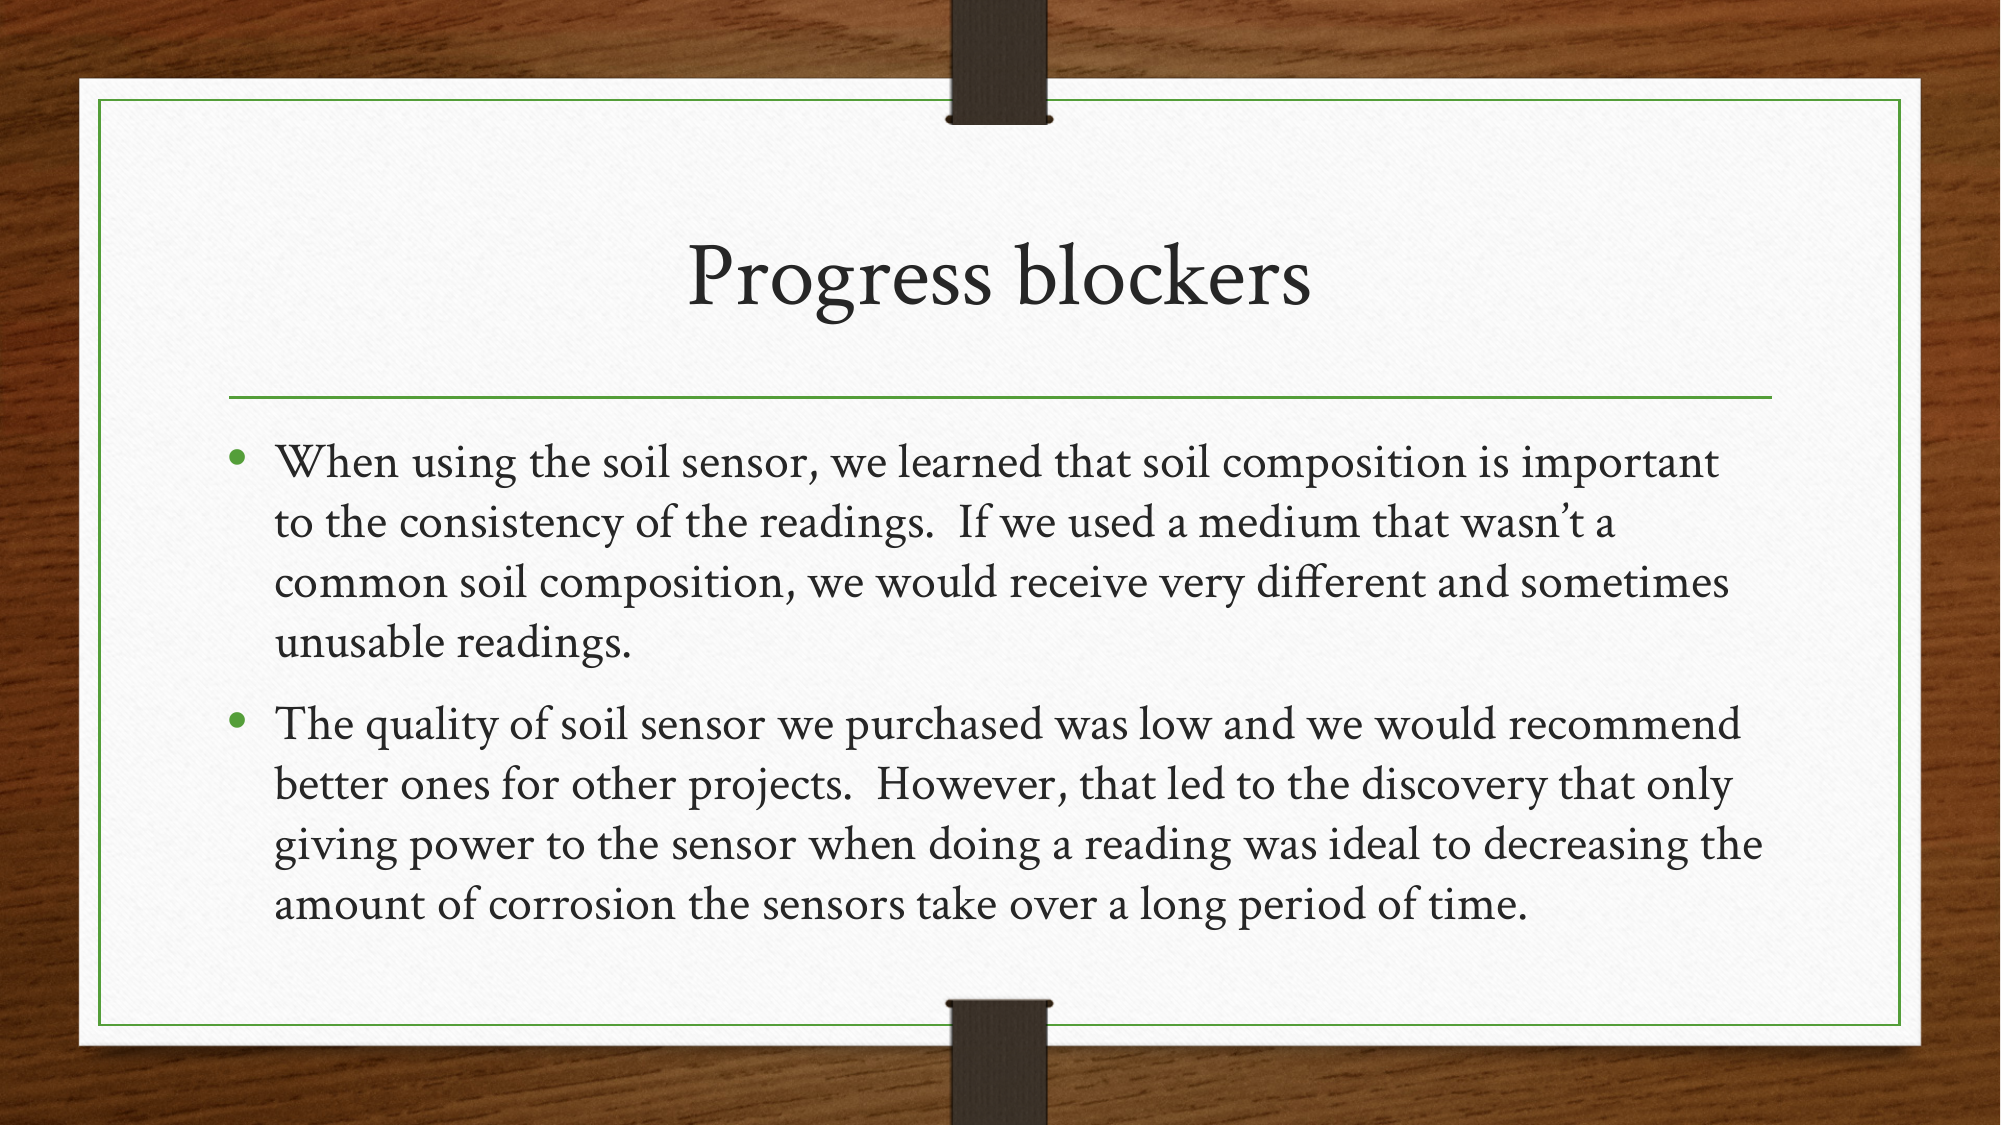

# Progress blockers
When using the soil sensor, we learned that soil composition is important to the consistency of the readings.  If we used a medium that wasn’t a common soil composition, we would receive very different and sometimes unusable readings.
The quality of soil sensor we purchased was low and we would recommend better ones for other projects.  However, that led to the discovery that only giving power to the sensor when doing a reading was ideal to decreasing the amount of corrosion the sensors take over a long period of time.